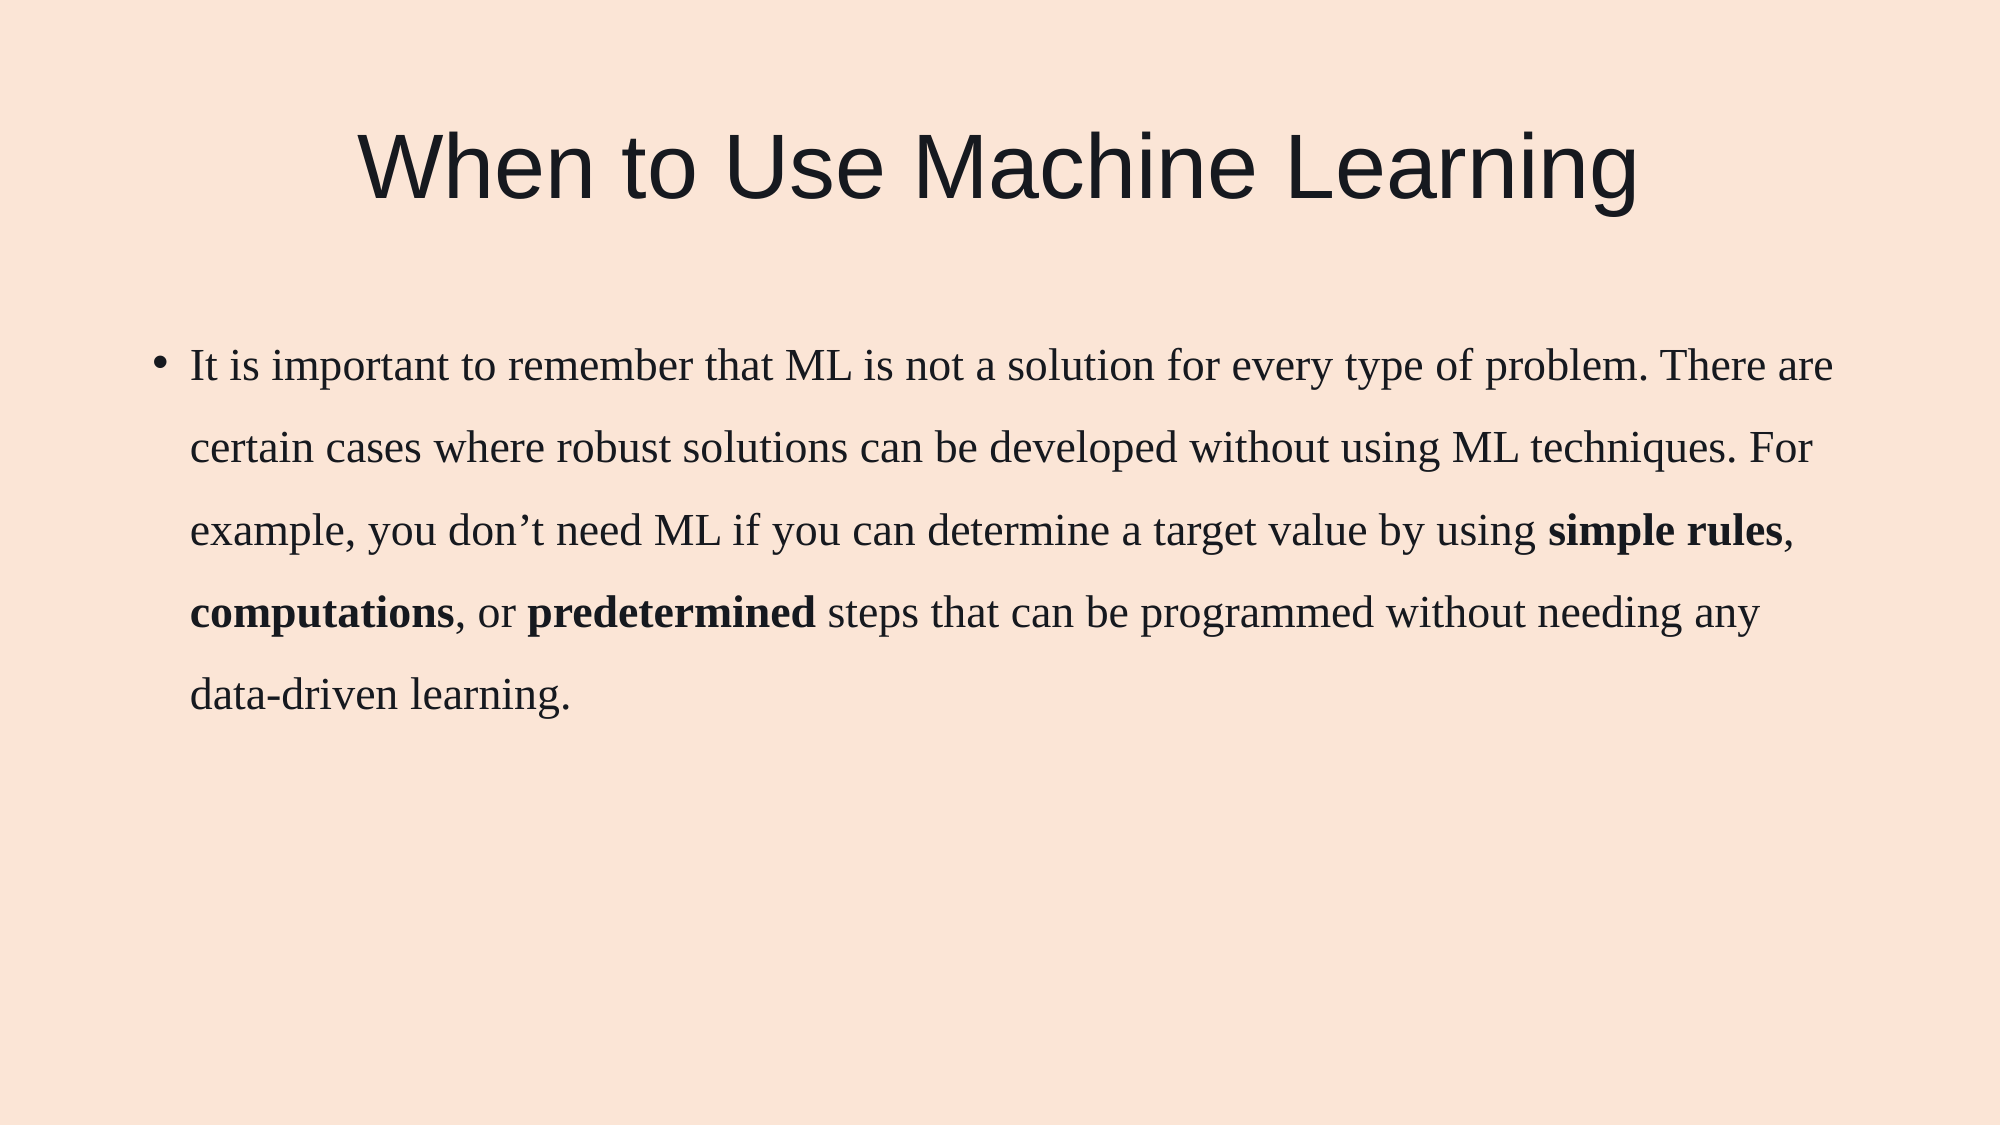

# When to Use Machine Learning
It is important to remember that ML is not a solution for every type of problem. There are certain cases where robust solutions can be developed without using ML techniques. For example, you don’t need ML if you can determine a target value by using simple rules, computations, or predetermined steps that can be programmed without needing any data-driven learning.